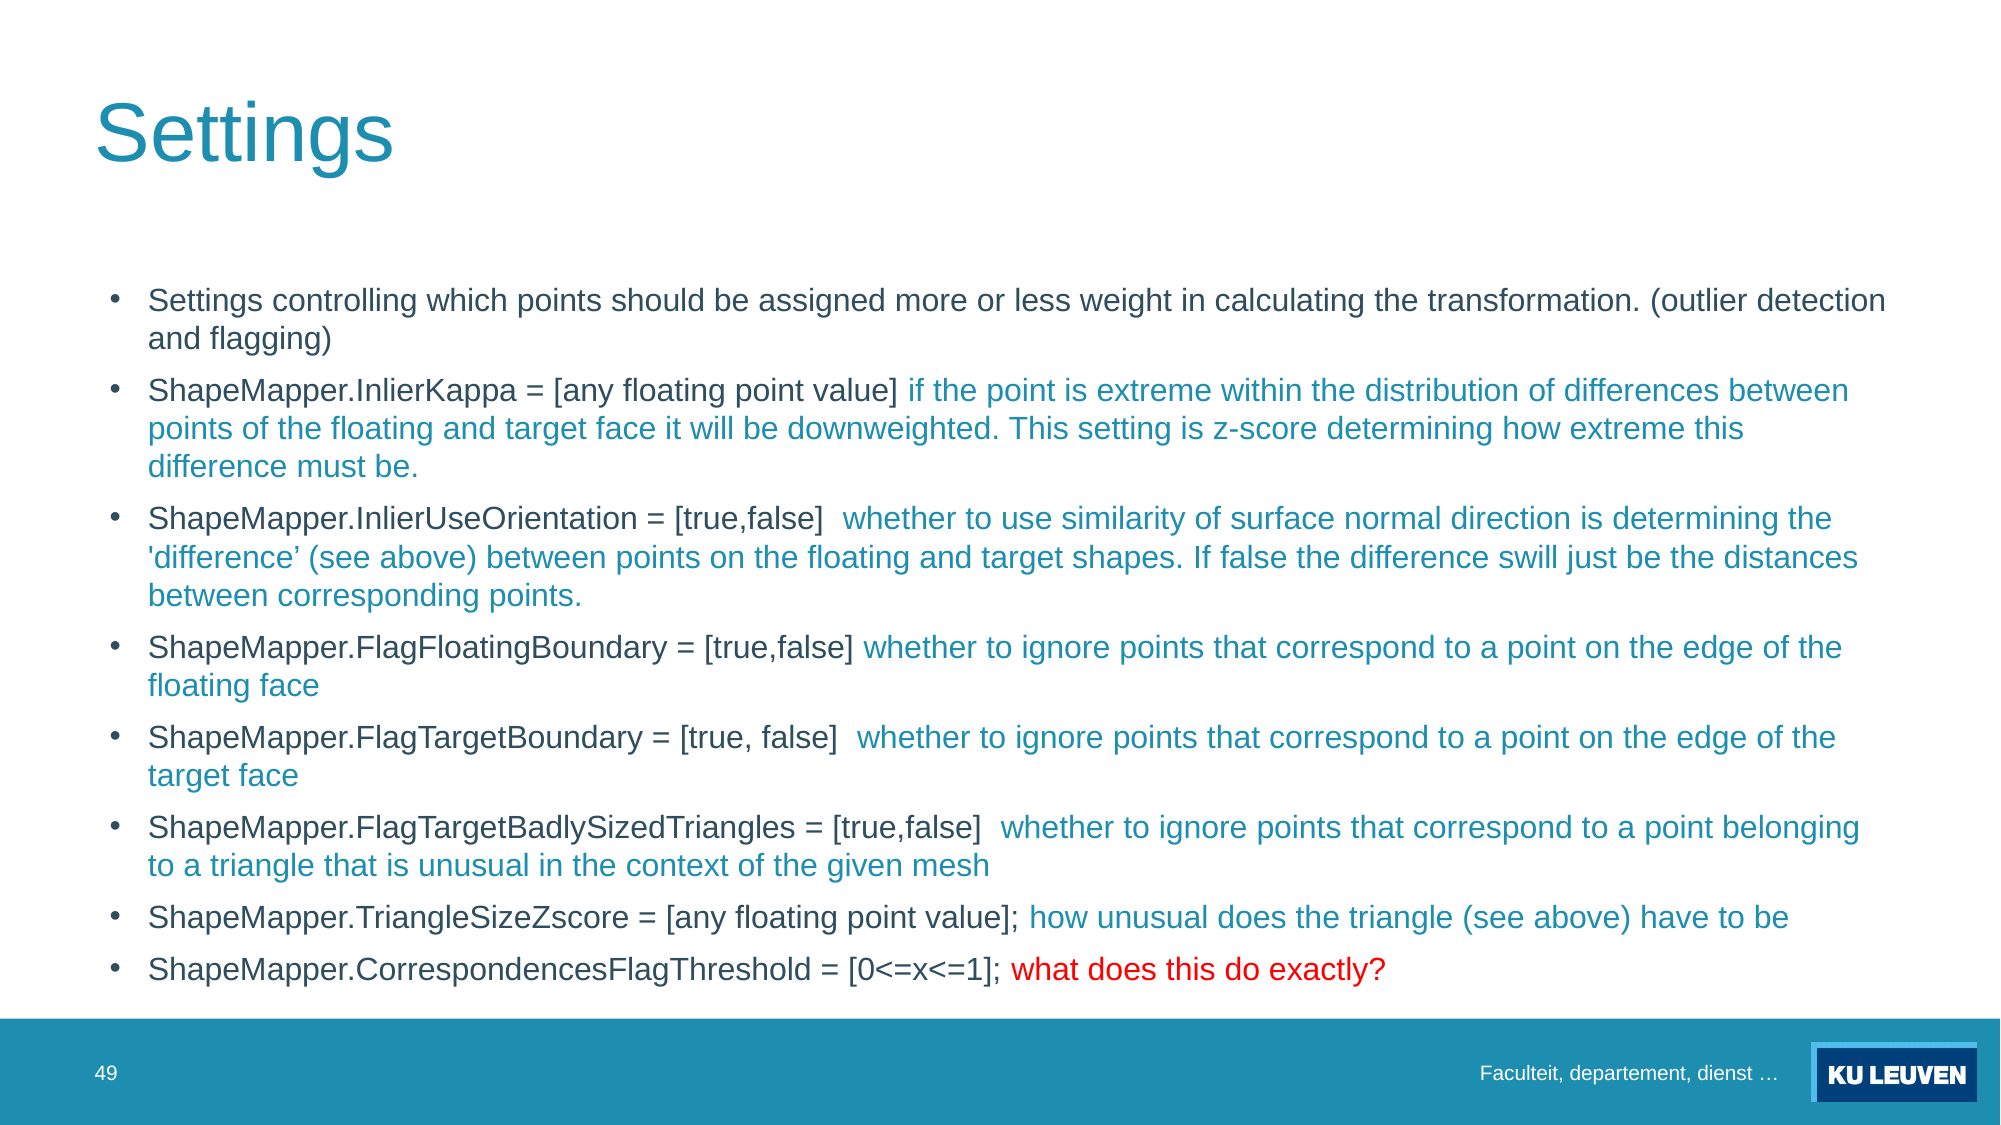

# Settings
Settings controlling which points should be assigned more or less weight in calculating the transformation. (outlier detection and flagging)
ShapeMapper.InlierKappa = [any floating point value] if the point is extreme within the distribution of differences between points of the floating and target face it will be downweighted. This setting is z-score determining how extreme this difference must be.
ShapeMapper.InlierUseOrientation = [true,false]  whether to use similarity of surface normal direction is determining the 'difference’ (see above) between points on the floating and target shapes. If false the difference swill just be the distances between corresponding points.
ShapeMapper.FlagFloatingBoundary = [true,false] whether to ignore points that correspond to a point on the edge of the floating face
ShapeMapper.FlagTargetBoundary = [true, false]  whether to ignore points that correspond to a point on the edge of the target face
ShapeMapper.FlagTargetBadlySizedTriangles = [true,false]  whether to ignore points that correspond to a point belonging to a triangle that is unusual in the context of the given mesh
ShapeMapper.TriangleSizeZscore = [any floating point value]; how unusual does the triangle (see above) have to be
ShapeMapper.CorrespondencesFlagThreshold = [0<=x<=1]; what does this do exactly?

49
Faculteit, departement, dienst …